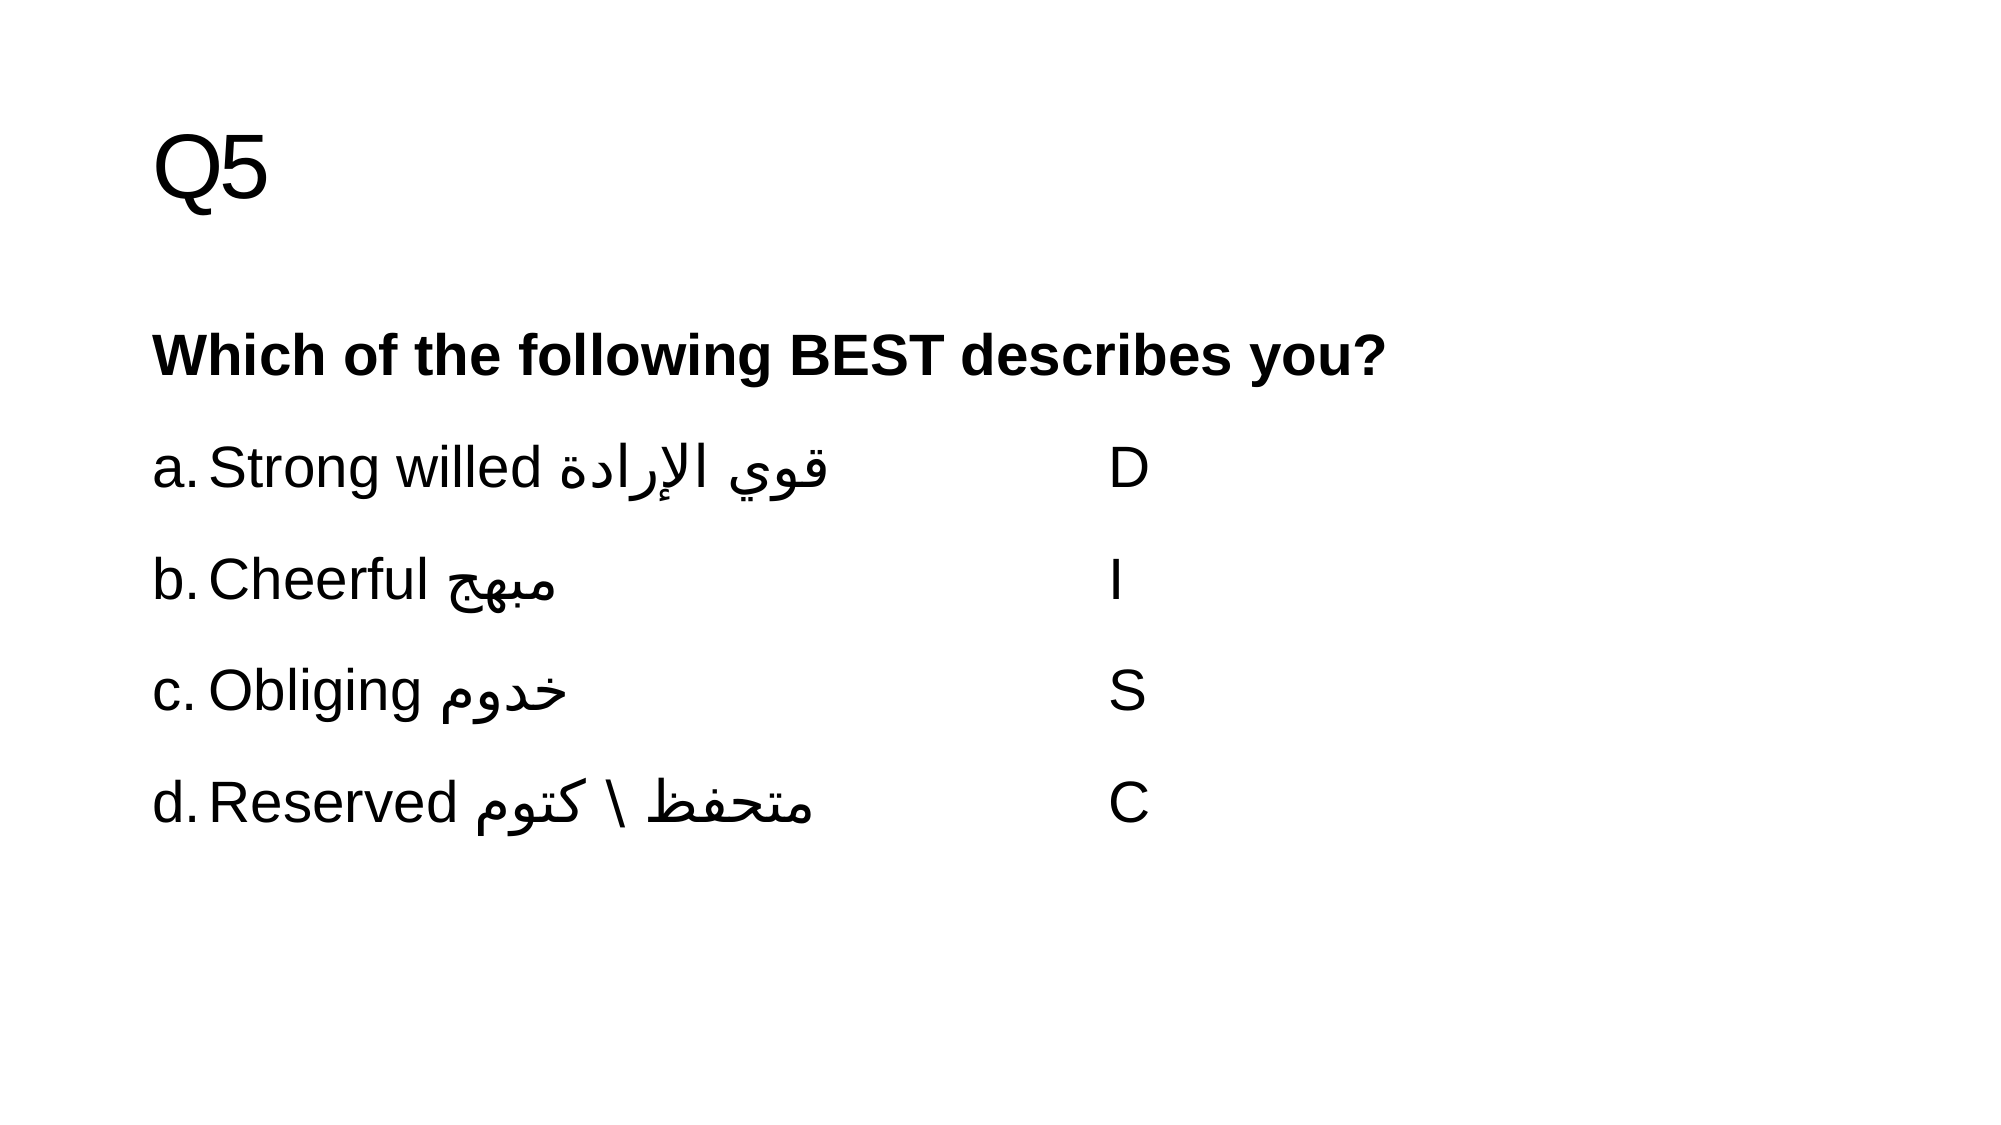

# Q5
Which of the following BEST describes you?
Strong willed قوي الإرادة 		D
Cheerful مبهج 				I
Obliging خدوم 				S
Reserved متحفظ \ كتوم 		C